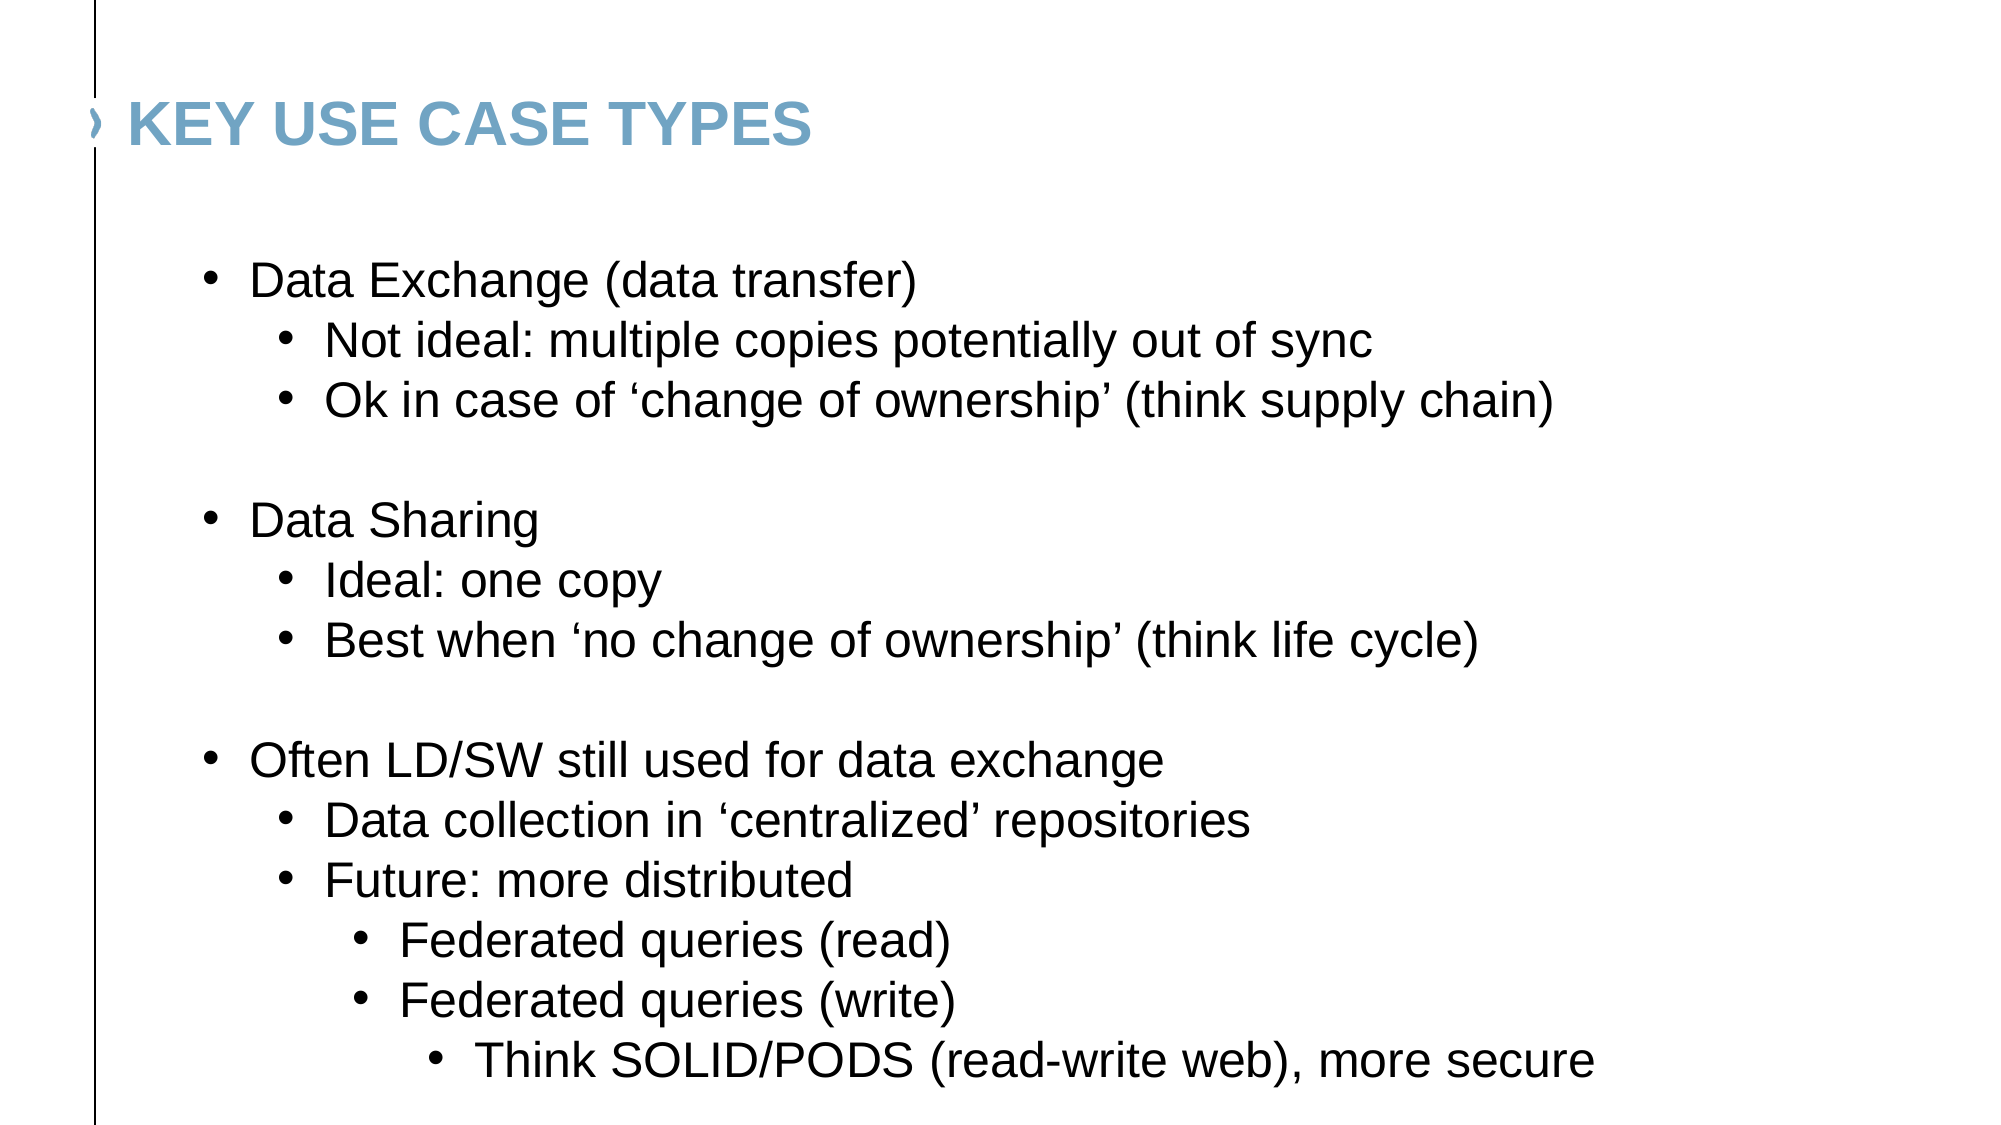

# Key use case types
Data Exchange (data transfer)
Not ideal: multiple copies potentially out of sync
Ok in case of ‘change of ownership’ (think supply chain)

Data Sharing
Ideal: one copy
Best when ‘no change of ownership’ (think life cycle)

Often LD/SW still used for data exchange
Data collection in ‘centralized’ repositories
Future: more distributed
Federated queries (read)
Federated queries (write)
Think SOLID/PODS (read-write web), more secure